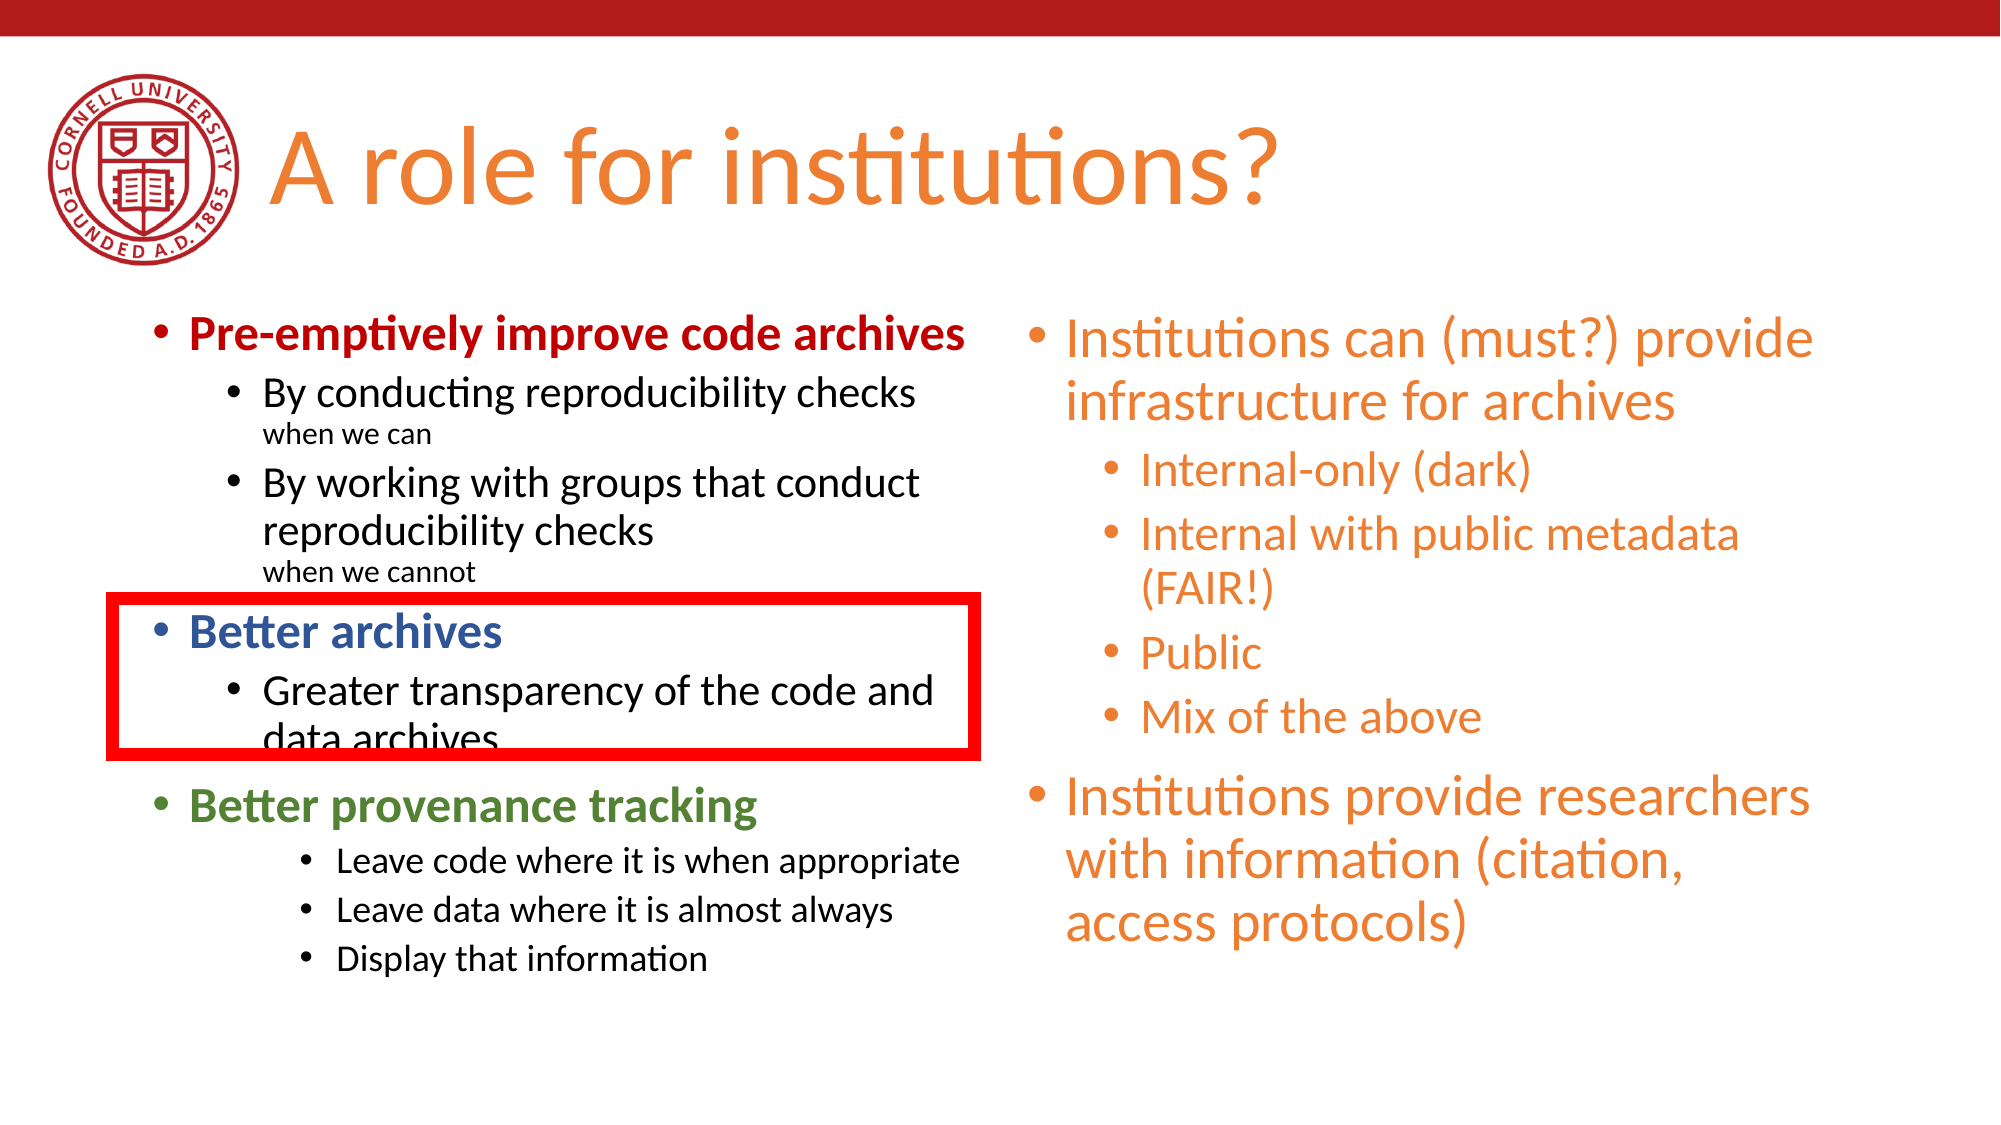

# A role for institutions?
Pre-emptively improve code archives
By conducting reproducibility checks when we can
By working with groups that conduct reproducibility checks
when we cannot
Better archives
Greater transparency of the code and data archives
Better provenance tracking
Leave code where it is when appropriate
Leave data where it is almost always
Display that information

Institutions can (must?) provide infrastructure for archives
Internal-only (dark)
Internal with public metadata (FAIR!)
Public
Mix of the above
Institutions provide researchers with information (citation, access protocols)